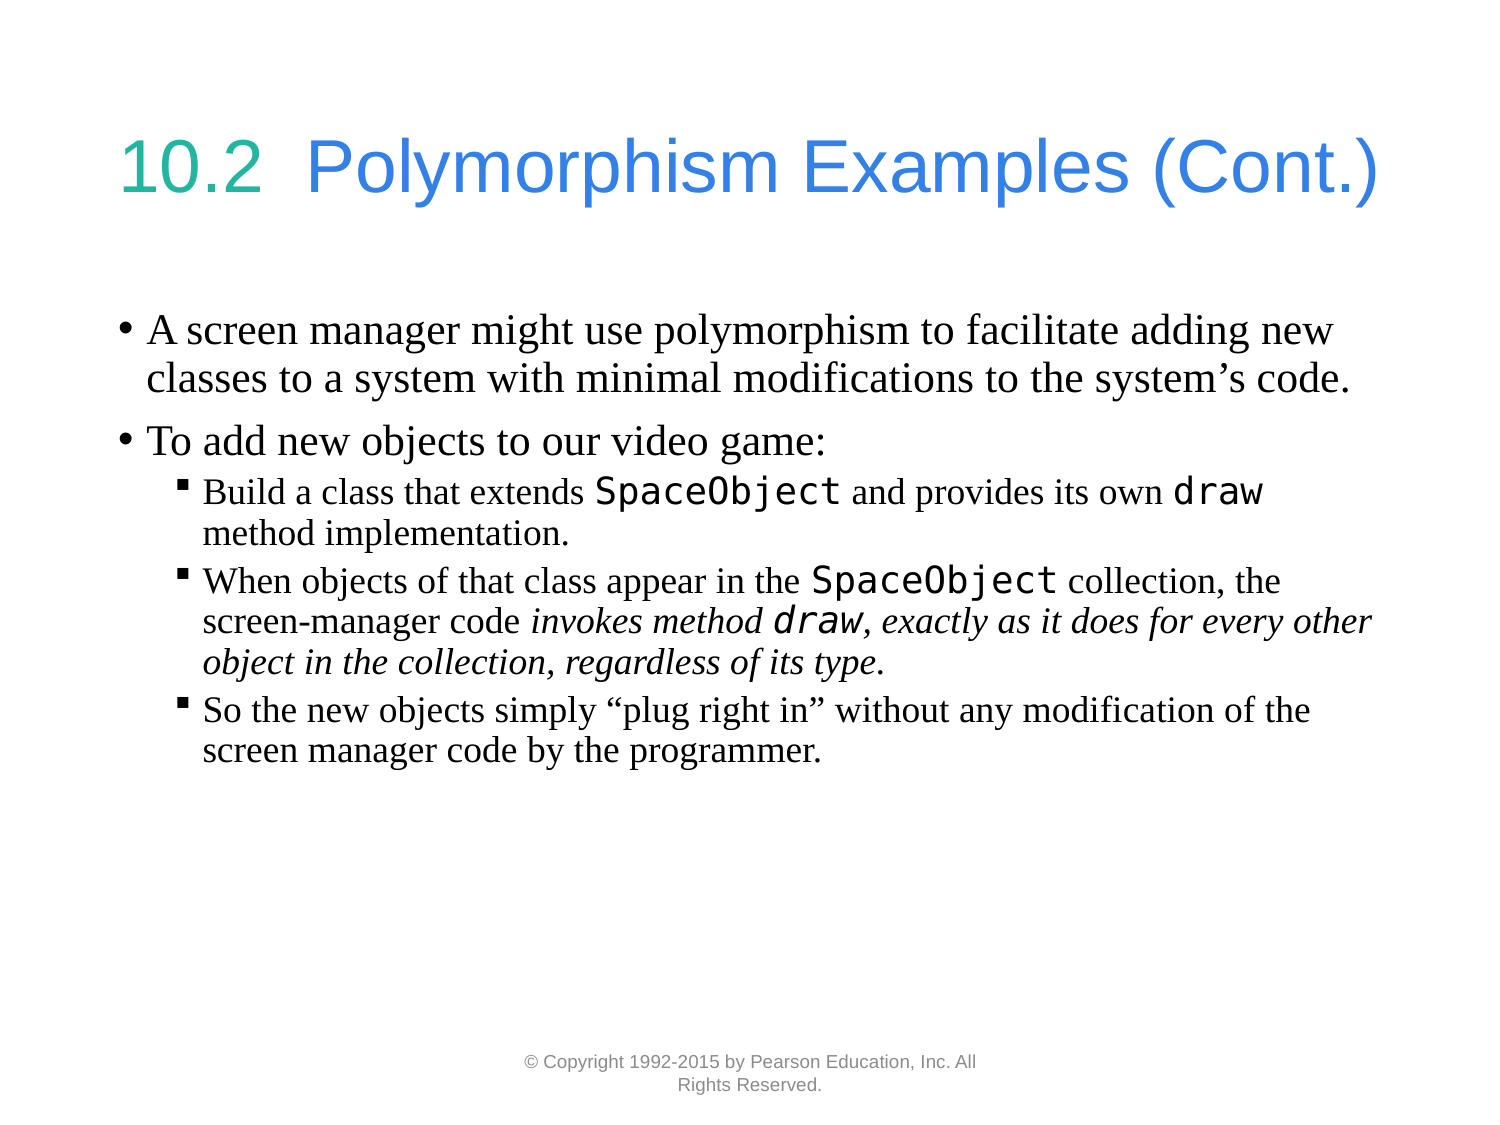

# 10.2  Polymorphism Examples (Cont.)
A screen manager might use polymorphism to facilitate adding new classes to a system with minimal modifications to the system’s code.
To add new objects to our video game:
Build a class that extends SpaceObject and provides its own draw method implementation.
When objects of that class appear in the SpaceObject collection, the screen-manager code invokes method draw, exactly as it does for every other object in the collection, regardless of its type.
So the new objects simply “plug right in” without any modification of the screen manager code by the programmer.
© Copyright 1992-2015 by Pearson Education, Inc. All Rights Reserved.